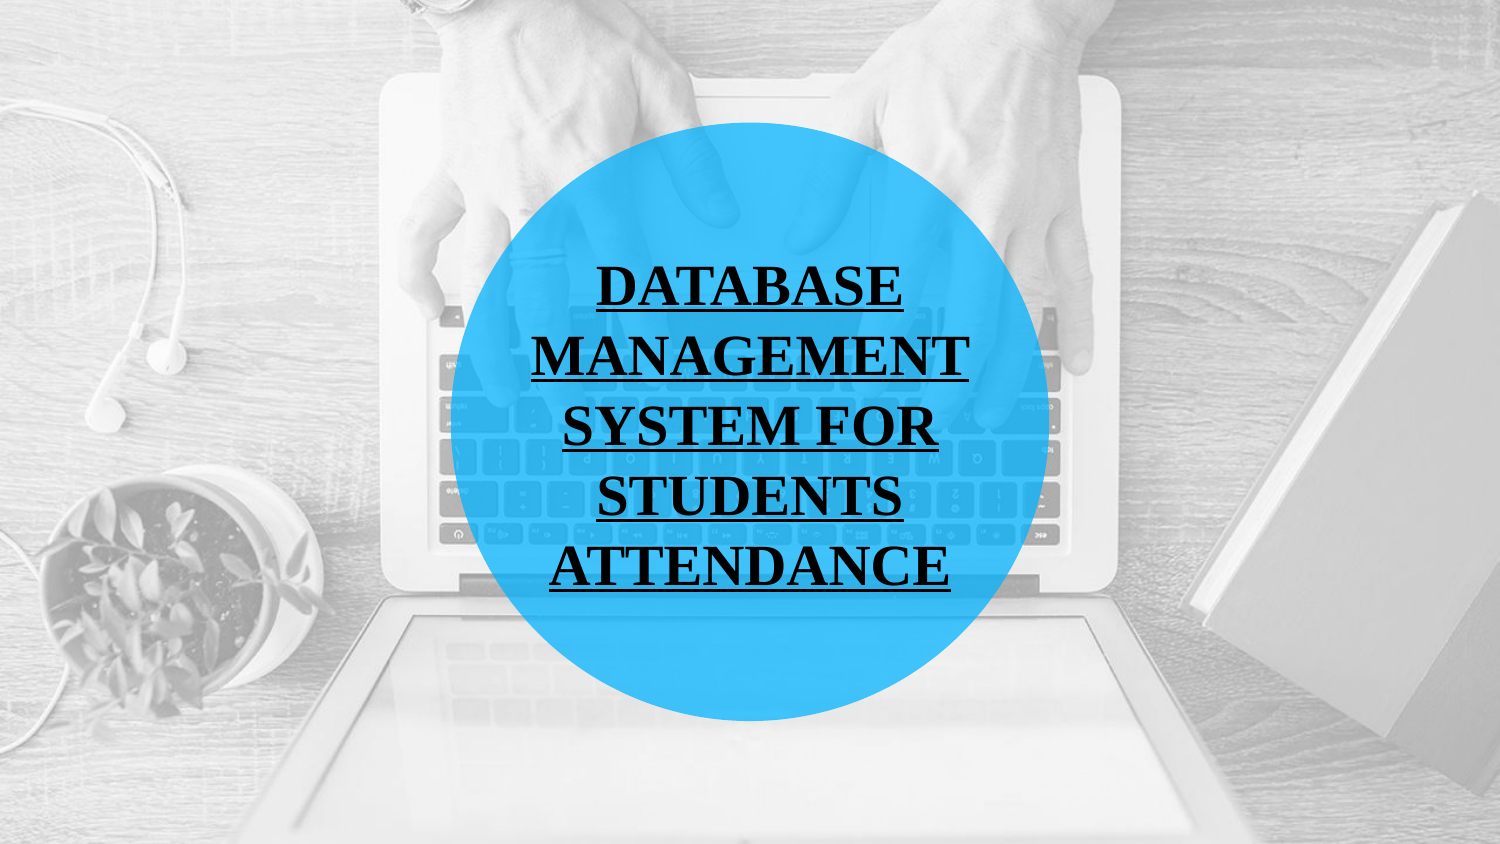

# DATABASE MANAGEMENT SYSTEM FOR STUDENTS
ATTENDANCE